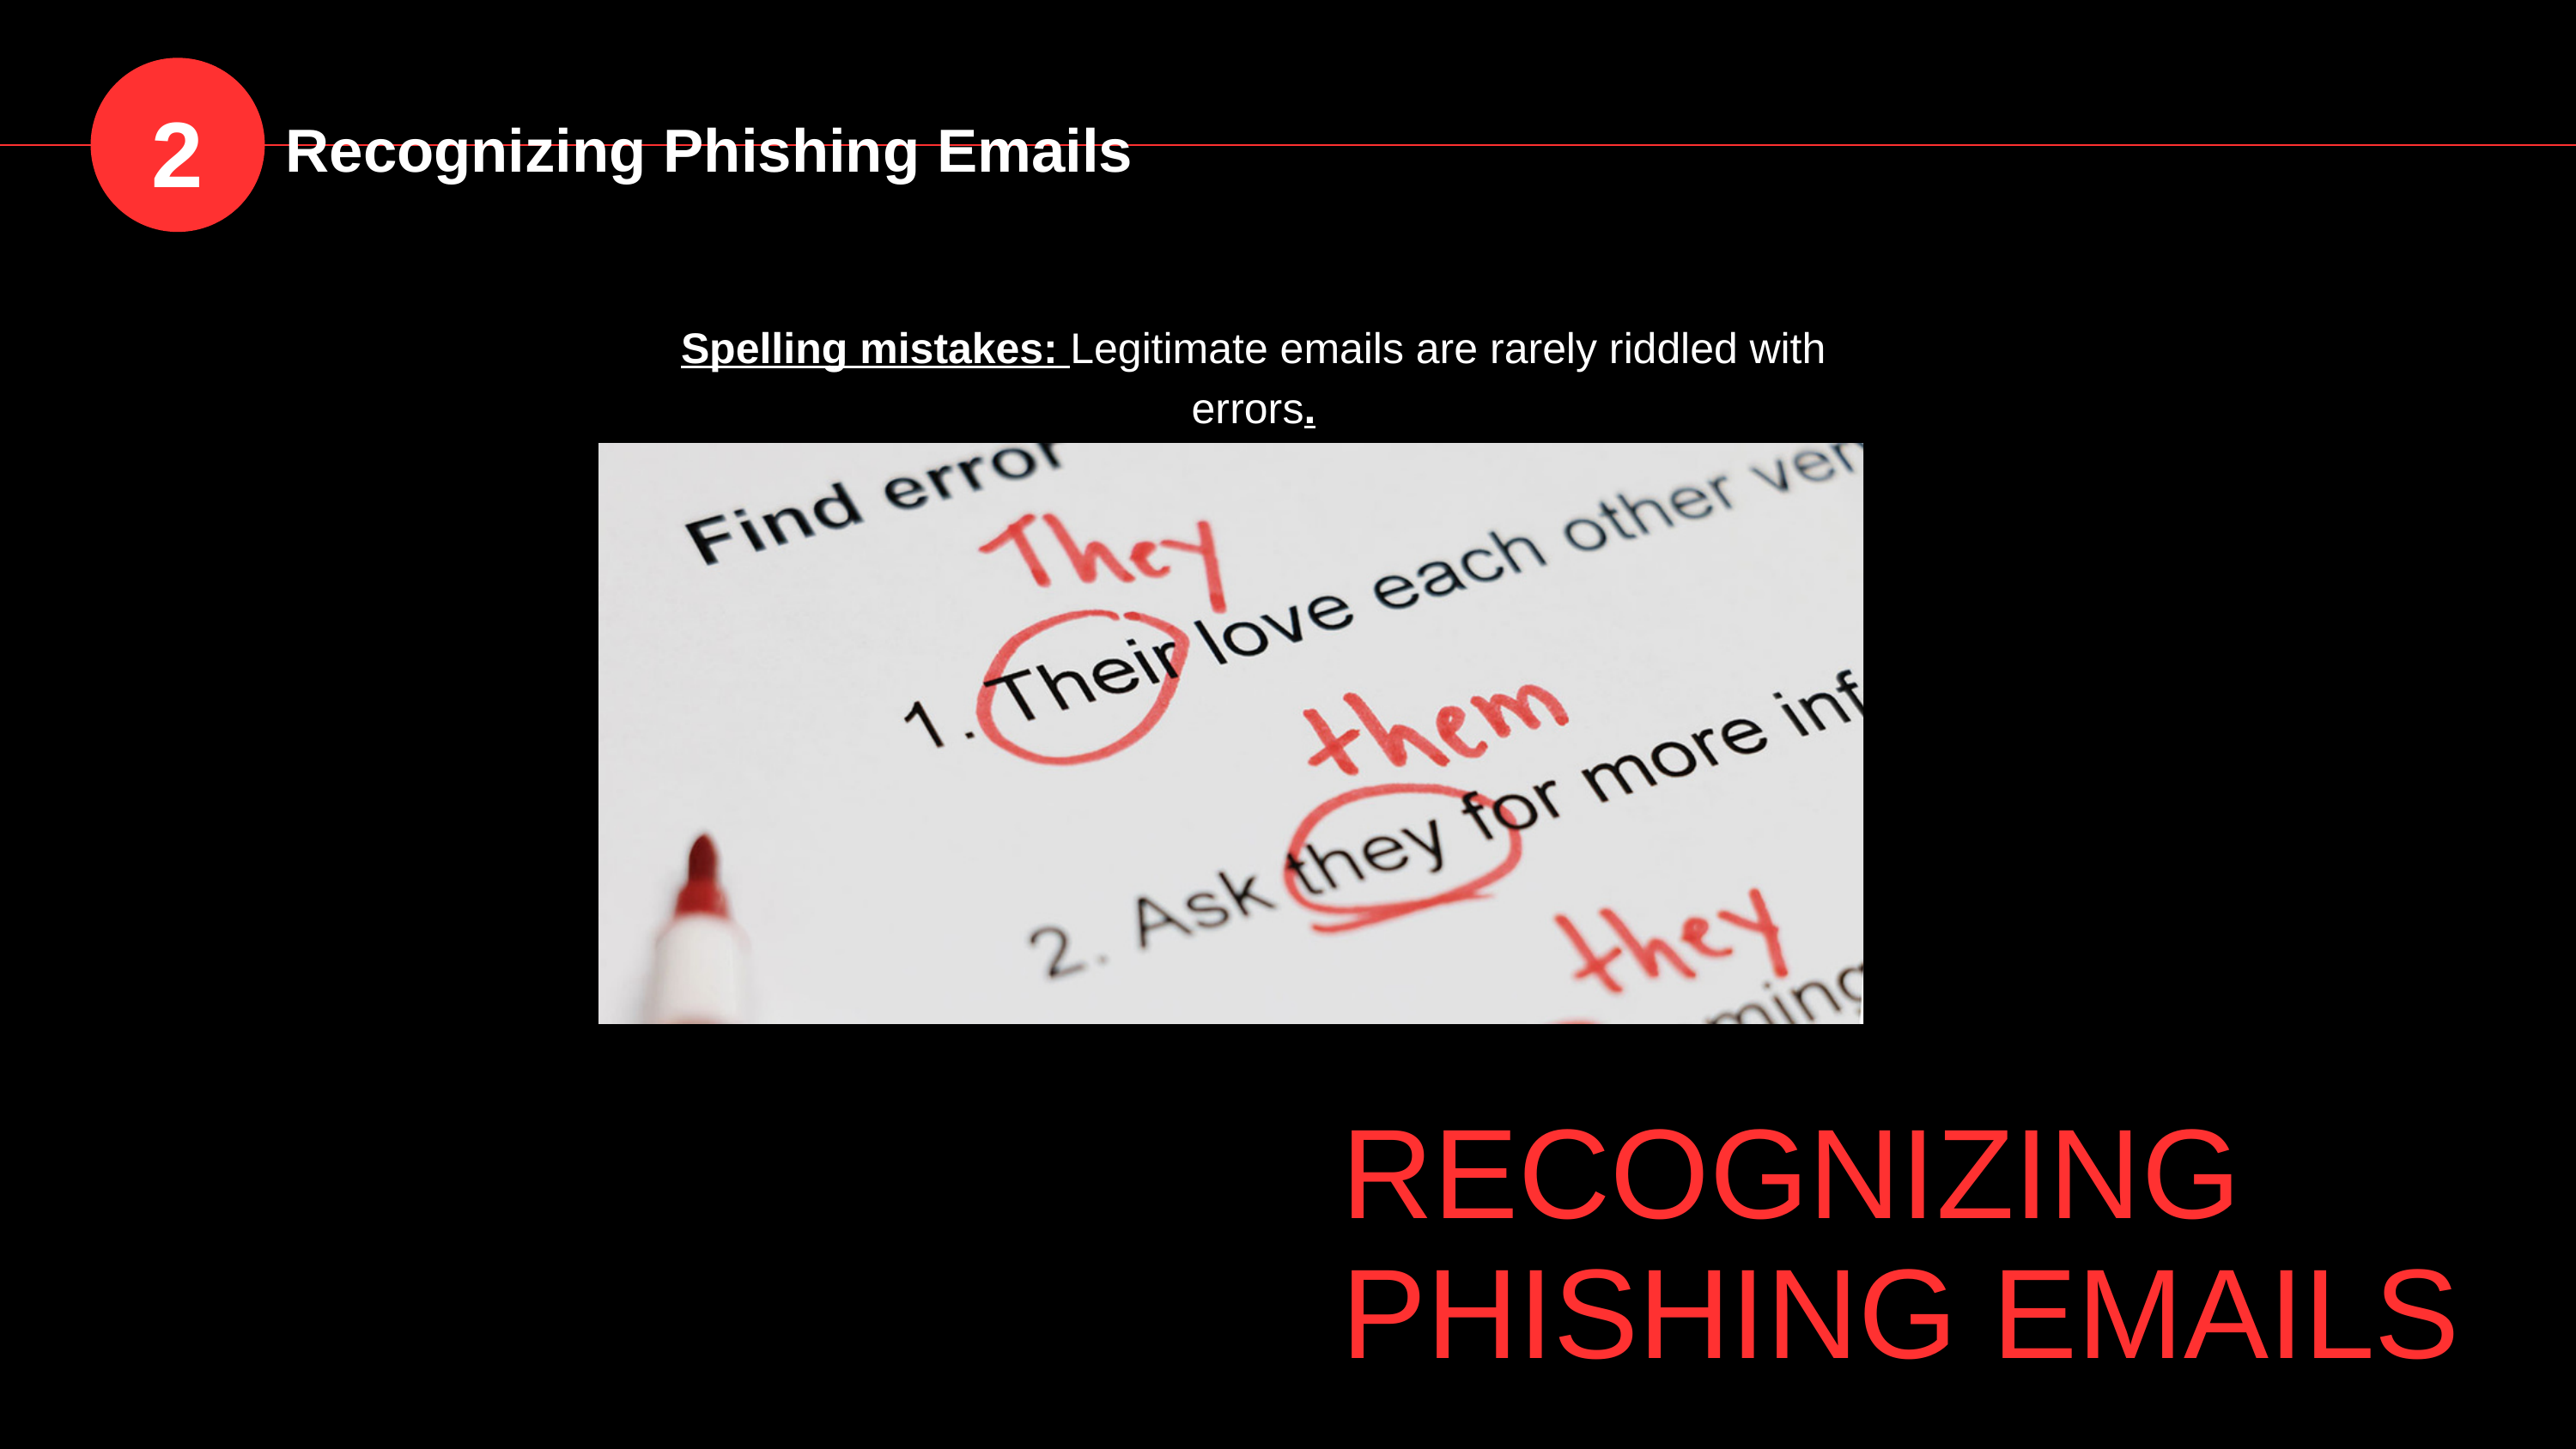

2
Recognizing Phishing Emails
Spelling mistakes: Legitimate emails are rarely riddled with errors.

RECOGNIZING PHISHING EMAILS